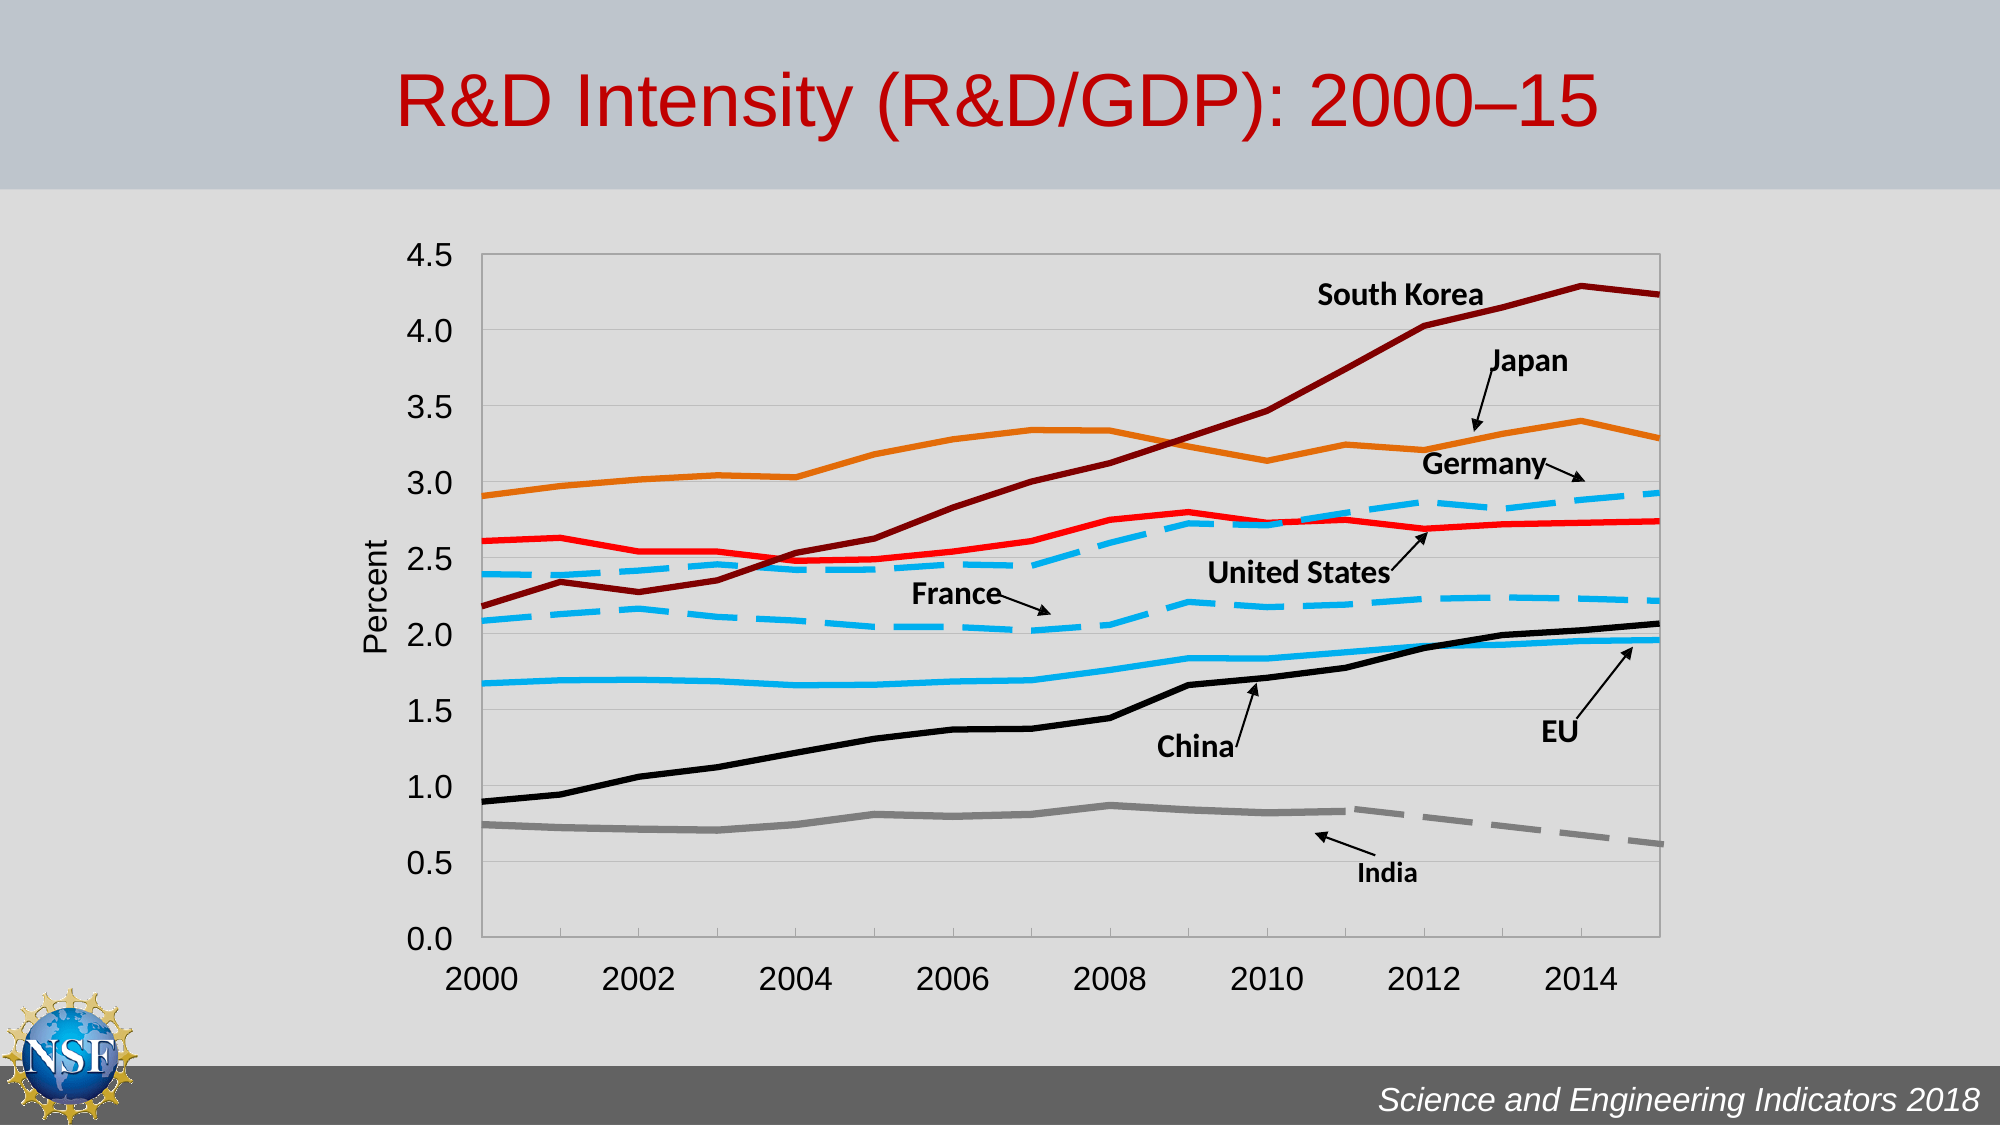

R&D
Intensity
(R&D/GDP):
2000–15
4.5

South Korea

4.0

Japan

3.5

Germany

3.0

2.5

United States
France
Percent

2.0

1.5

EU
China
1.0

0.5

India
0.0

2000
2002
2004
2006
2008
2010
2012
2014

Science and Engineering Indicators 2018